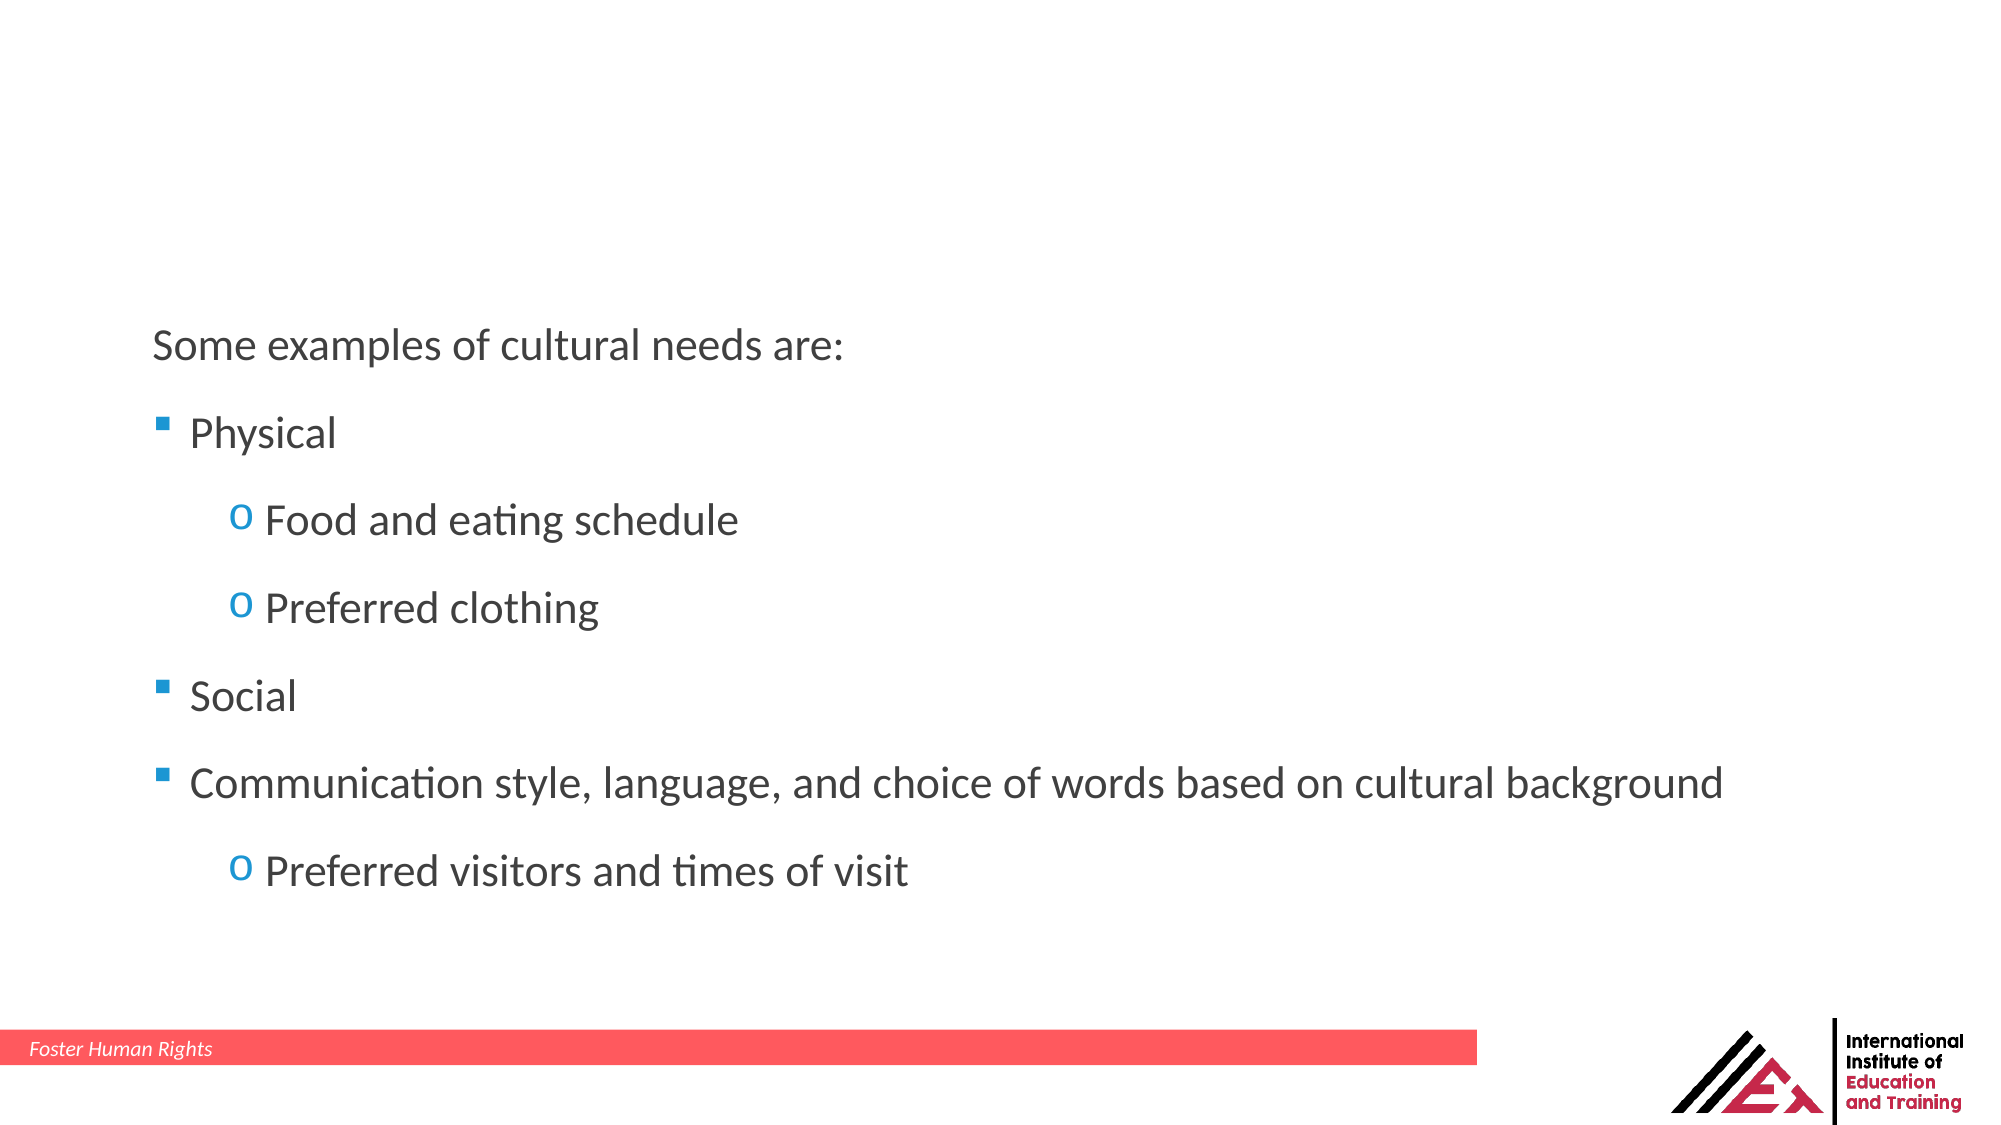

Some examples of cultural needs are:
Physical
Food and eating schedule
Preferred clothing
Social
Communication style, language, and choice of words based on cultural background
Preferred visitors and times of visit

Foster Human Rights